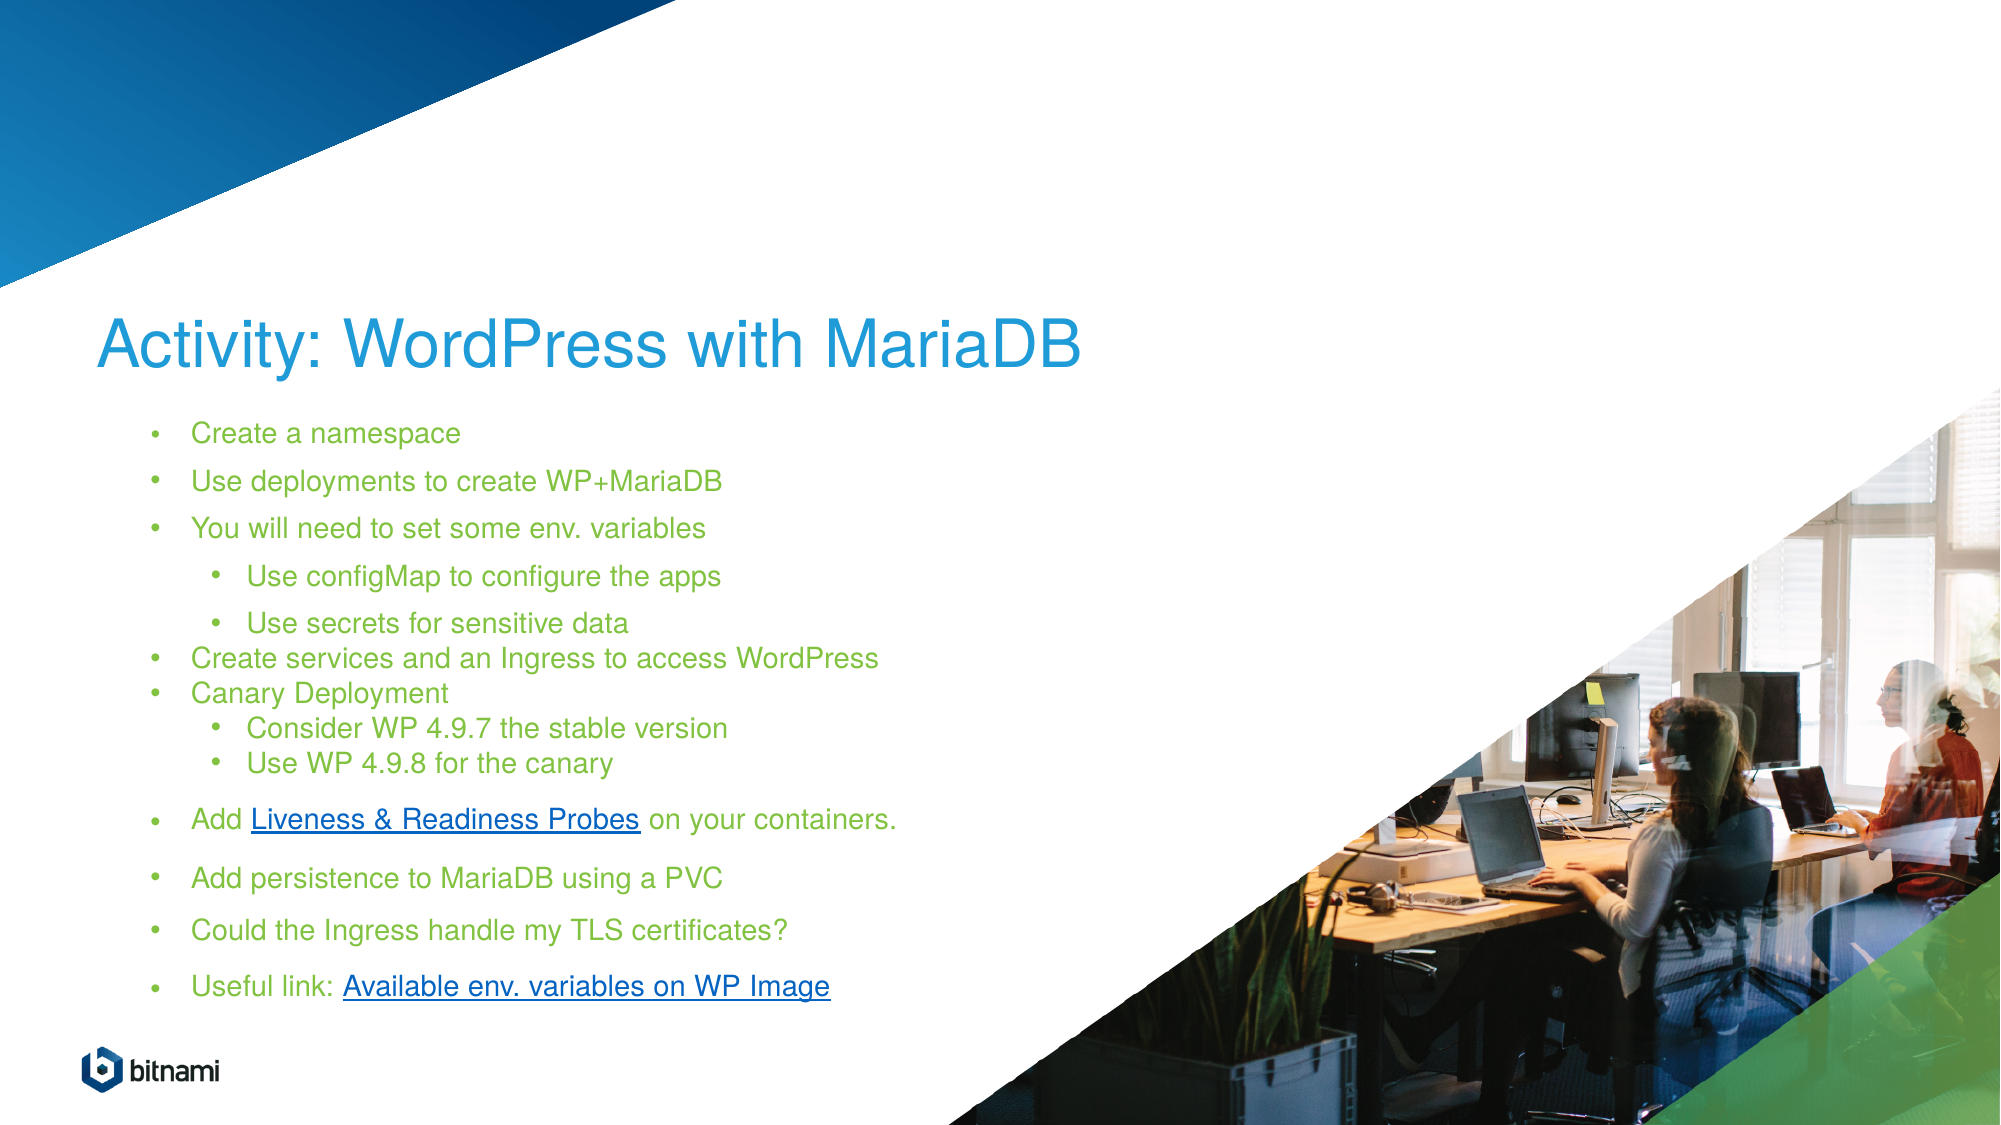

# Activity: WordPress with MariaDB
Create a namespace
Use deployments to create WP+MariaDB
You will need to set some env. variables
Use configMap to configure the apps
Use secrets for sensitive data
Create services and an Ingress to access WordPress
Canary Deployment
Consider WP 4.9.7 the stable version
Use WP 4.9.8 for the canary
Add Liveness & Readiness Probes on your containers.
Add persistence to MariaDB using a PVC
Could the Ingress handle my TLS certificates?
Useful link: Available env. variables on WP Image